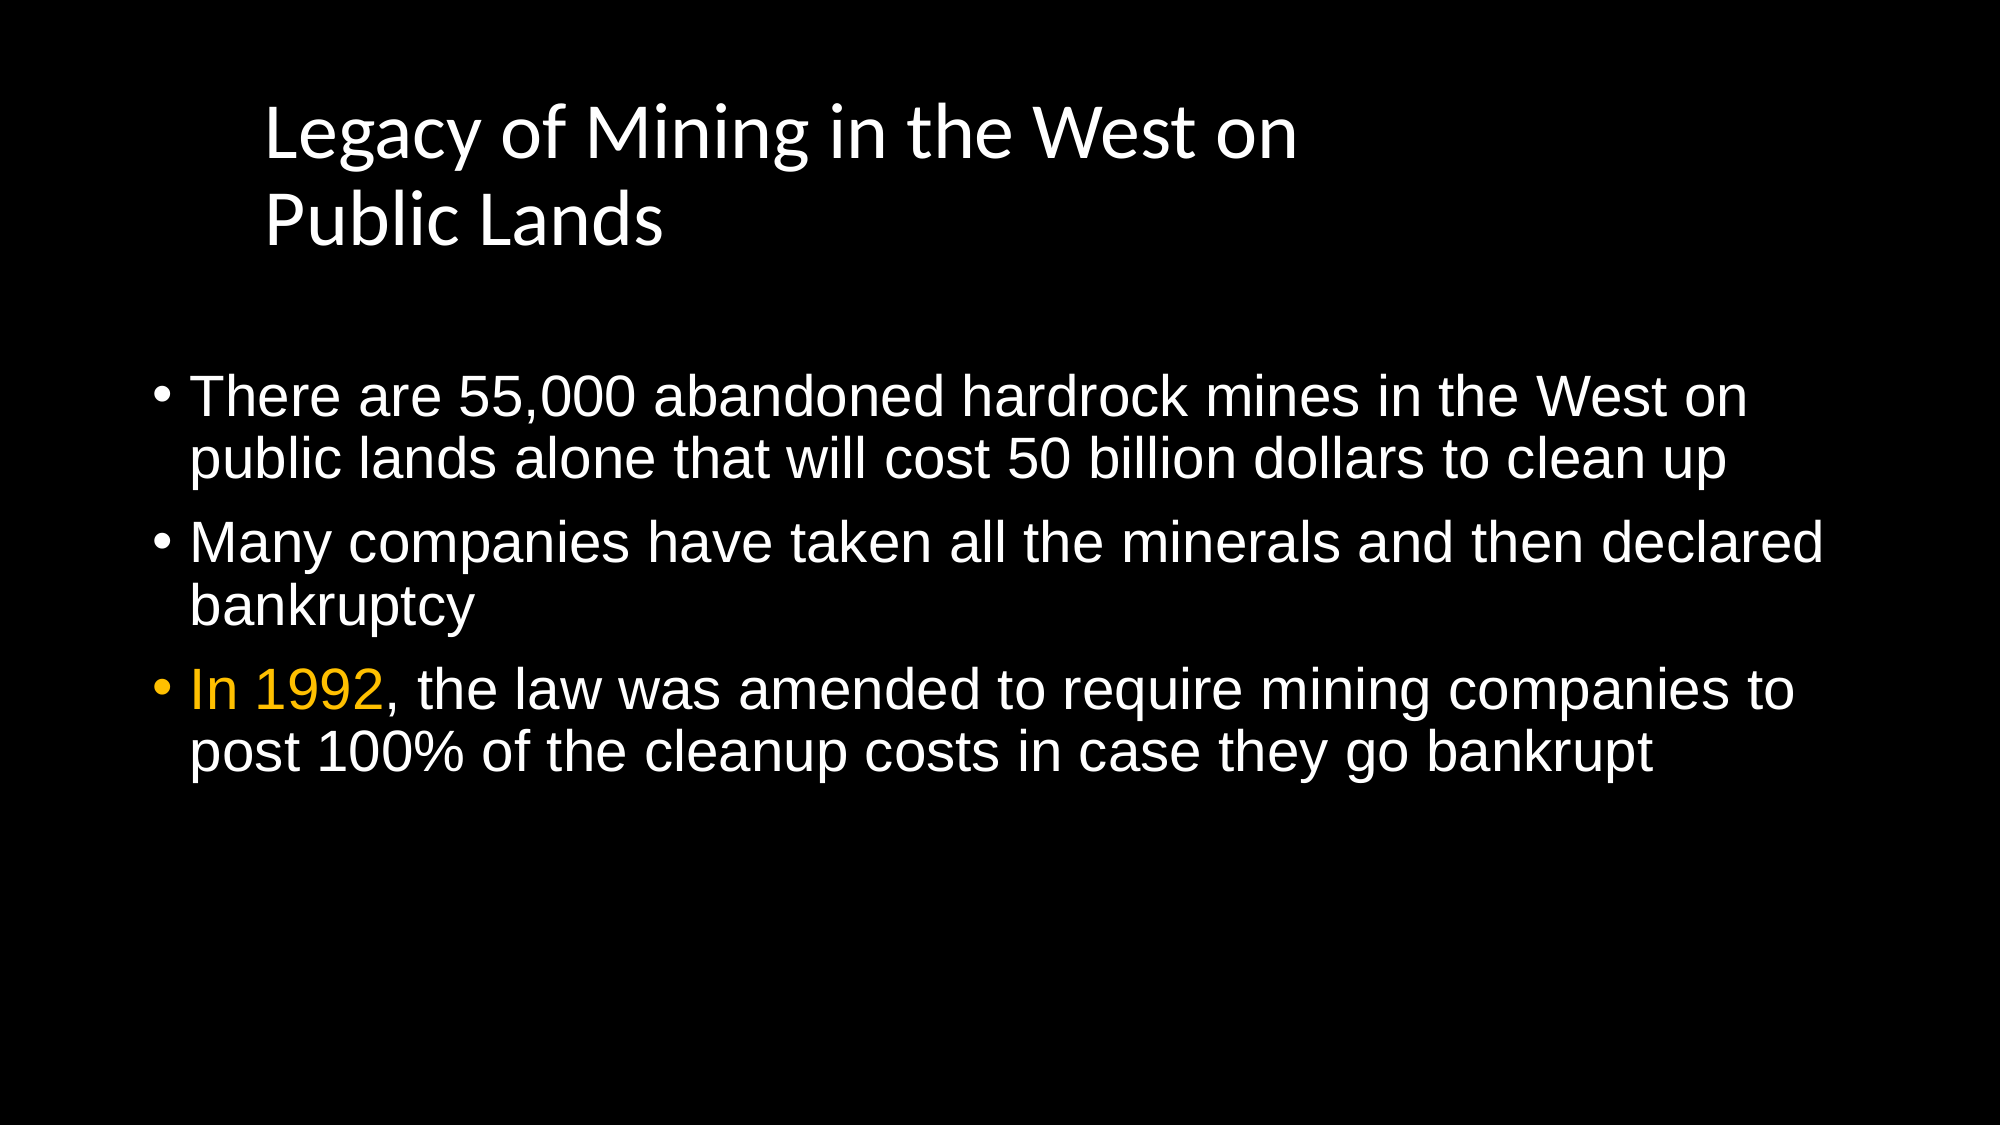

# Legacy of Mining in the West on Public Lands
There are 55,000 abandoned hardrock mines in the West on public lands alone that will cost 50 billion dollars to clean up
Many companies have taken all the minerals and then declared bankruptcy
In 1992, the law was amended to require mining companies to post 100% of the cleanup costs in case they go bankrupt